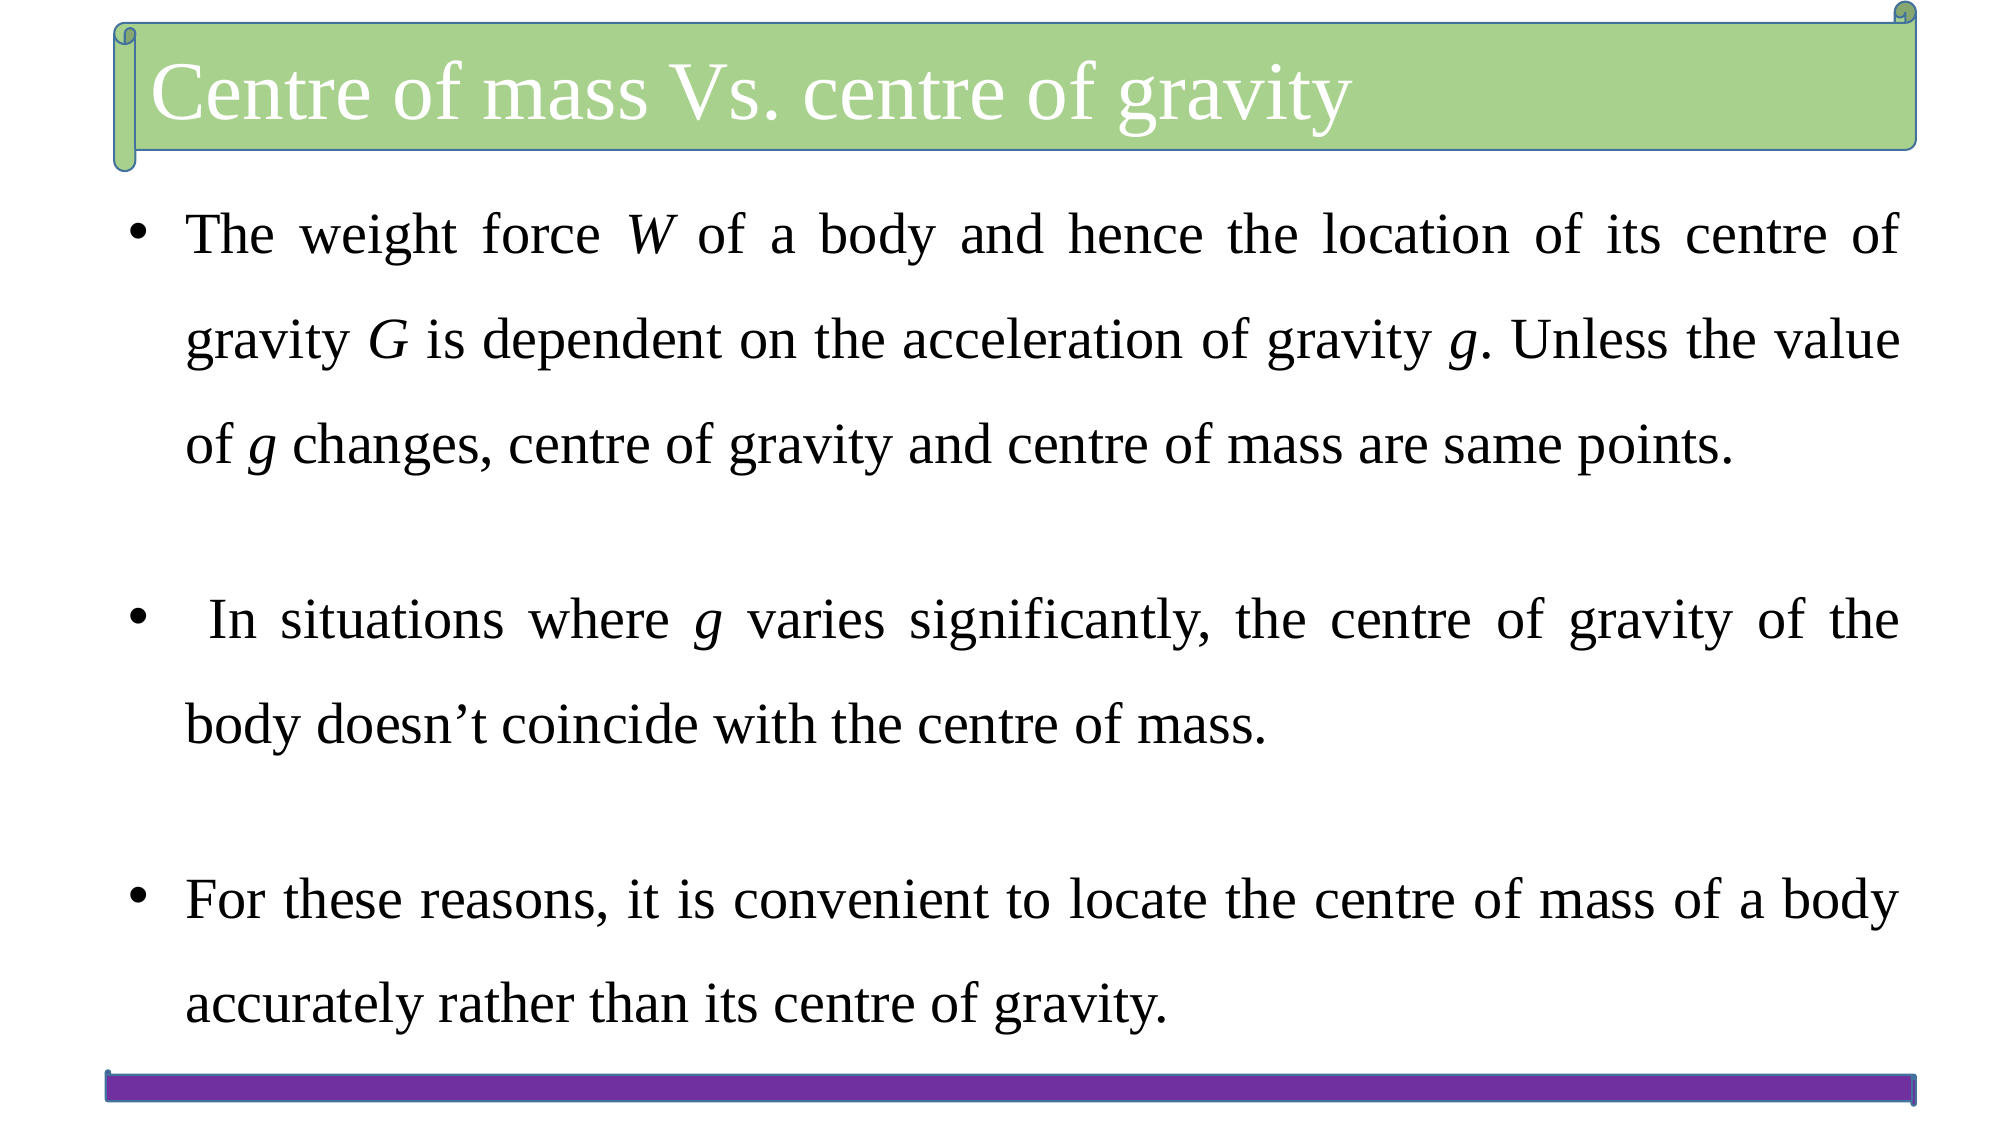

Centre of mass Vs. centre of gravity
The weight force W of a body and hence the location of its centre of gravity G is dependent on the acceleration of gravity g. Unless the value of g changes, centre of gravity and centre of mass are same points.

 In situations where g varies significantly, the centre of gravity of the body doesn’t coincide with the centre of mass.

For these reasons, it is convenient to locate the centre of mass of a body accurately rather than its centre of gravity.